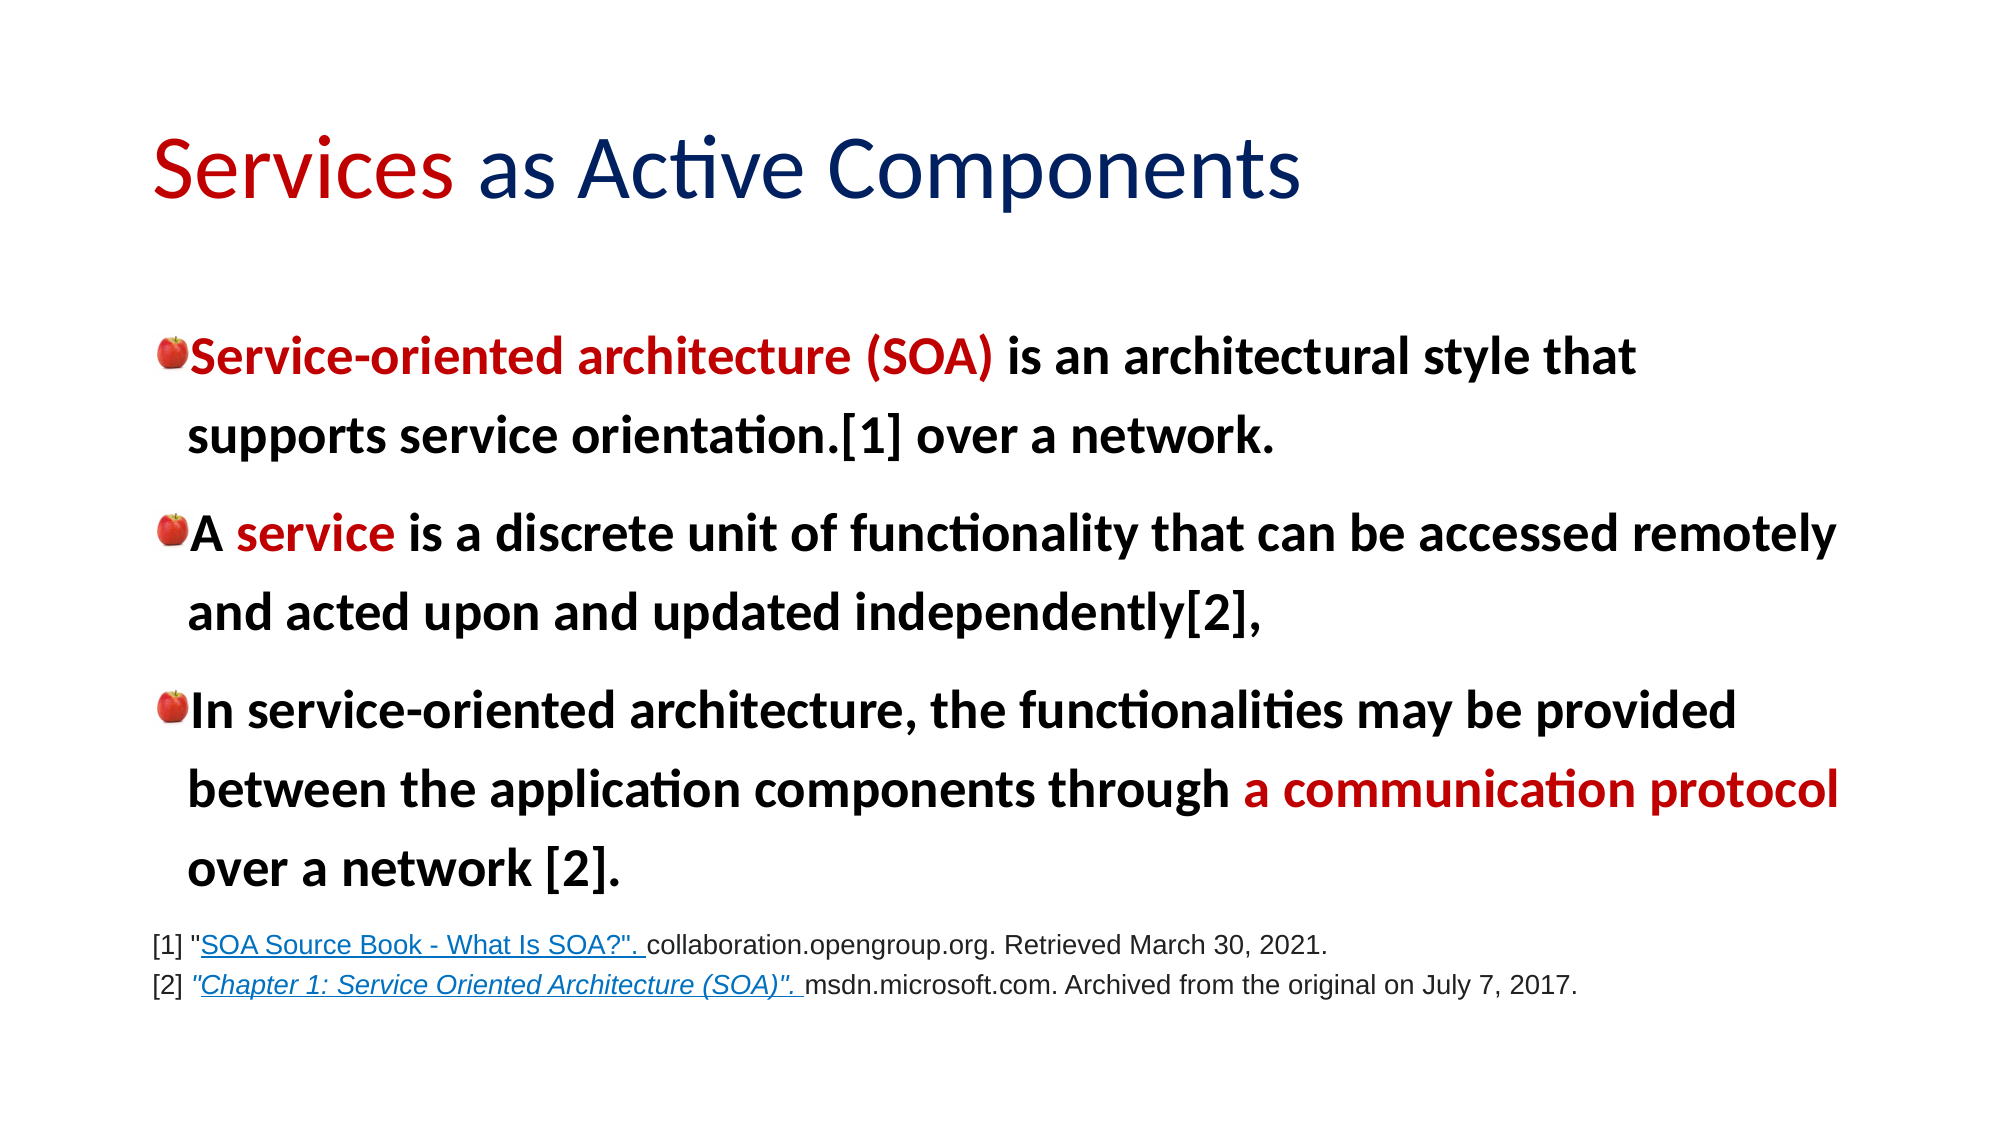

# Services as Active Components
Service-oriented architecture (SOA) is an architectural style that supports service orientation.[1] over a network.
A service is a discrete unit of functionality that can be accessed remotely and acted upon and updated independently[2],
In service-oriented architecture, the functionalities may be provided between the application components through a communication protocol over a network [2].
[1] "SOA Source Book - What Is SOA?". collaboration.opengroup.org. Retrieved March 30, 2021.
[2] "Chapter 1: Service Oriented Architecture (SOA)". msdn.microsoft.com. Archived from the original on July 7, 2017.